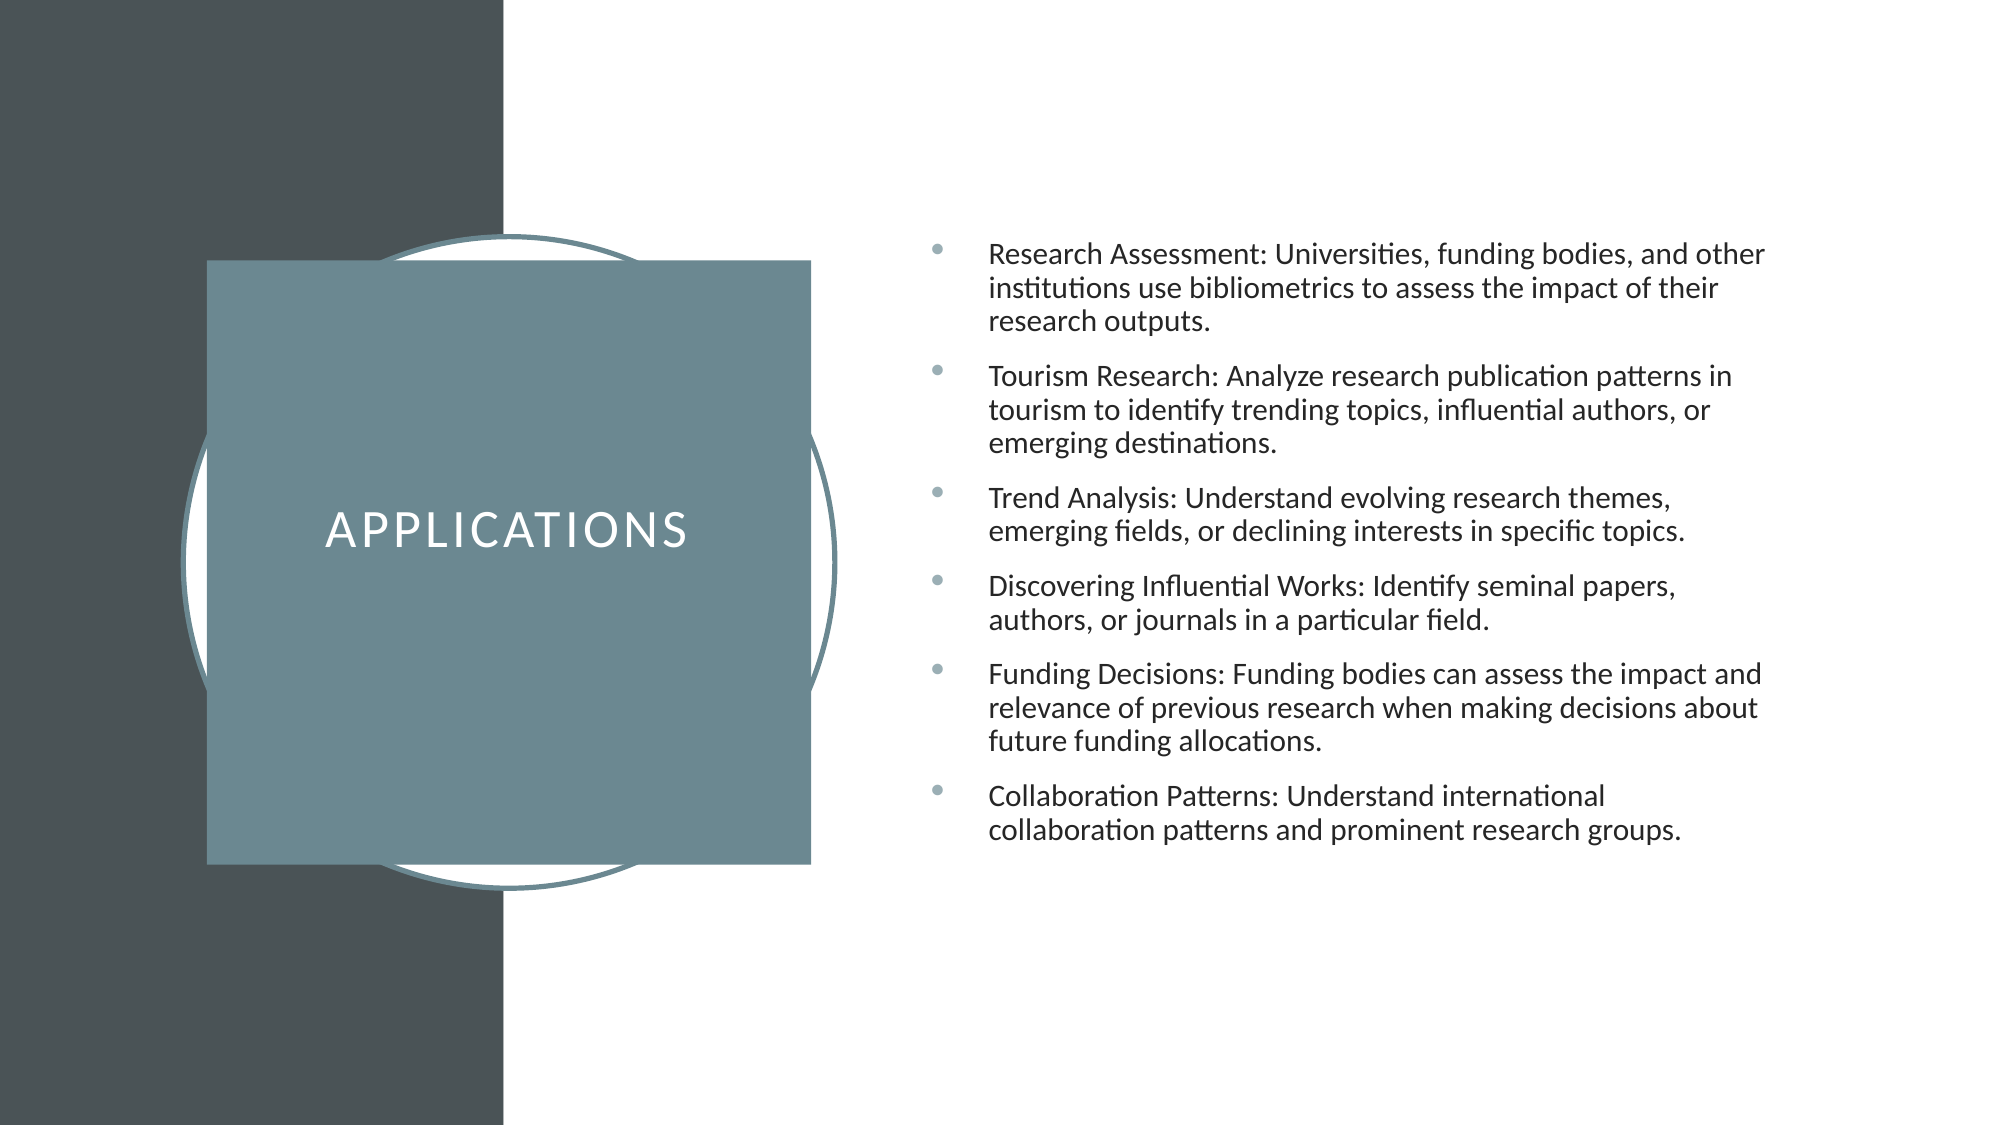

Research Assessment: Universities, funding bodies, and other institutions use bibliometrics to assess the impact of their research outputs.
Tourism Research: Analyze research publication patterns in tourism to identify trending topics, influential authors, or emerging destinations.
Trend Analysis: Understand evolving research themes, emerging fields, or declining interests in specific topics.
Discovering Influential Works: Identify seminal papers, authors, or journals in a particular field.
Funding Decisions: Funding bodies can assess the impact and relevance of previous research when making decisions about future funding allocations.
Collaboration Patterns: Understand international collaboration patterns and prominent research groups.

# Applications